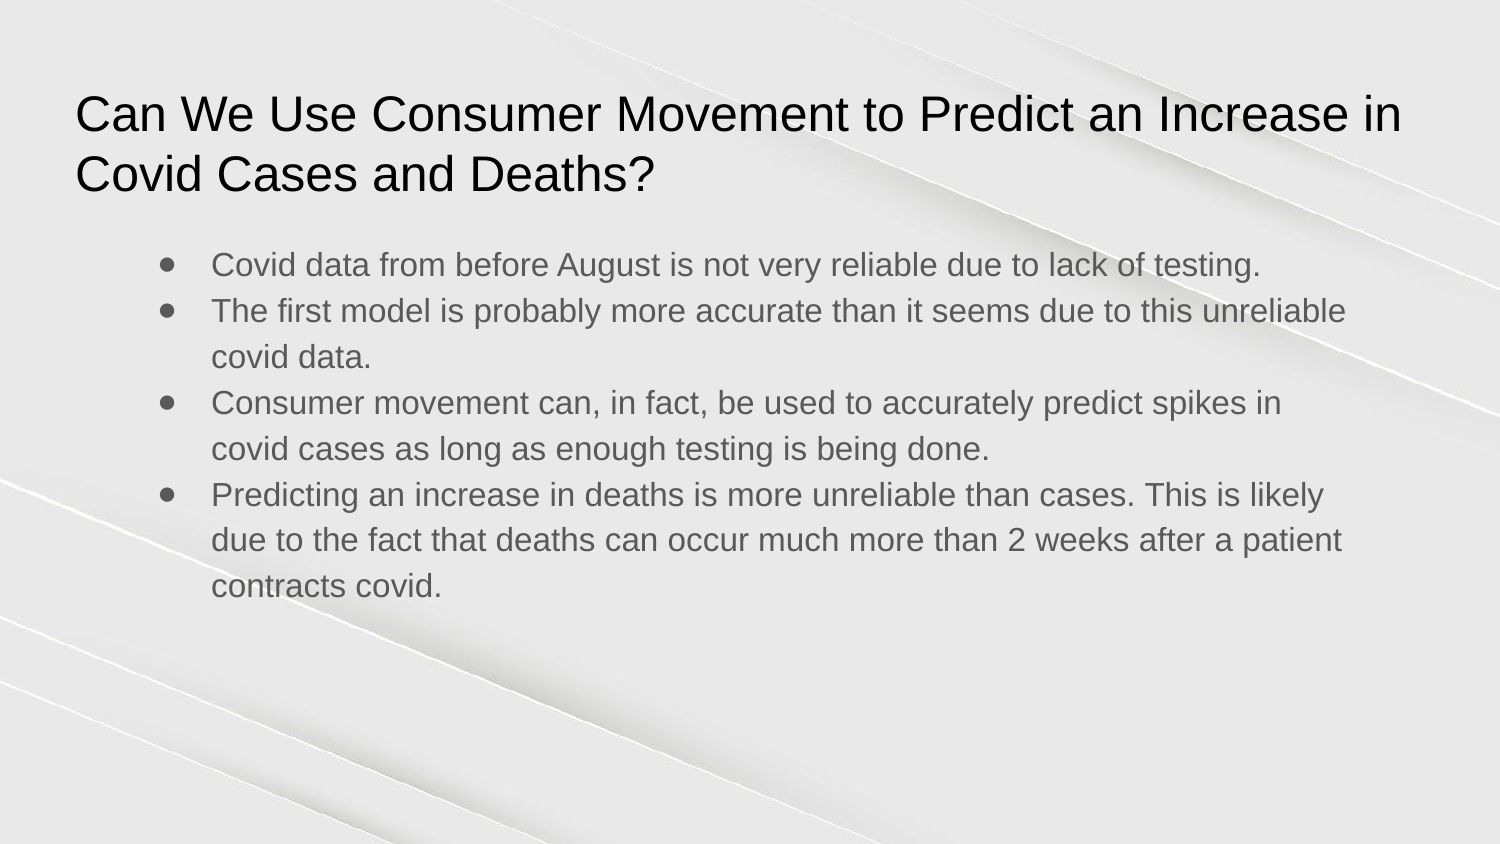

Can We Use Consumer Movement to Predict an Increase in Covid Cases and Deaths?
Covid data from before August is not very reliable due to lack of testing.
The first model is probably more accurate than it seems due to this unreliable covid data.
Consumer movement can, in fact, be used to accurately predict spikes in covid cases as long as enough testing is being done.
Predicting an increase in deaths is more unreliable than cases. This is likely due to the fact that deaths can occur much more than 2 weeks after a patient contracts covid.